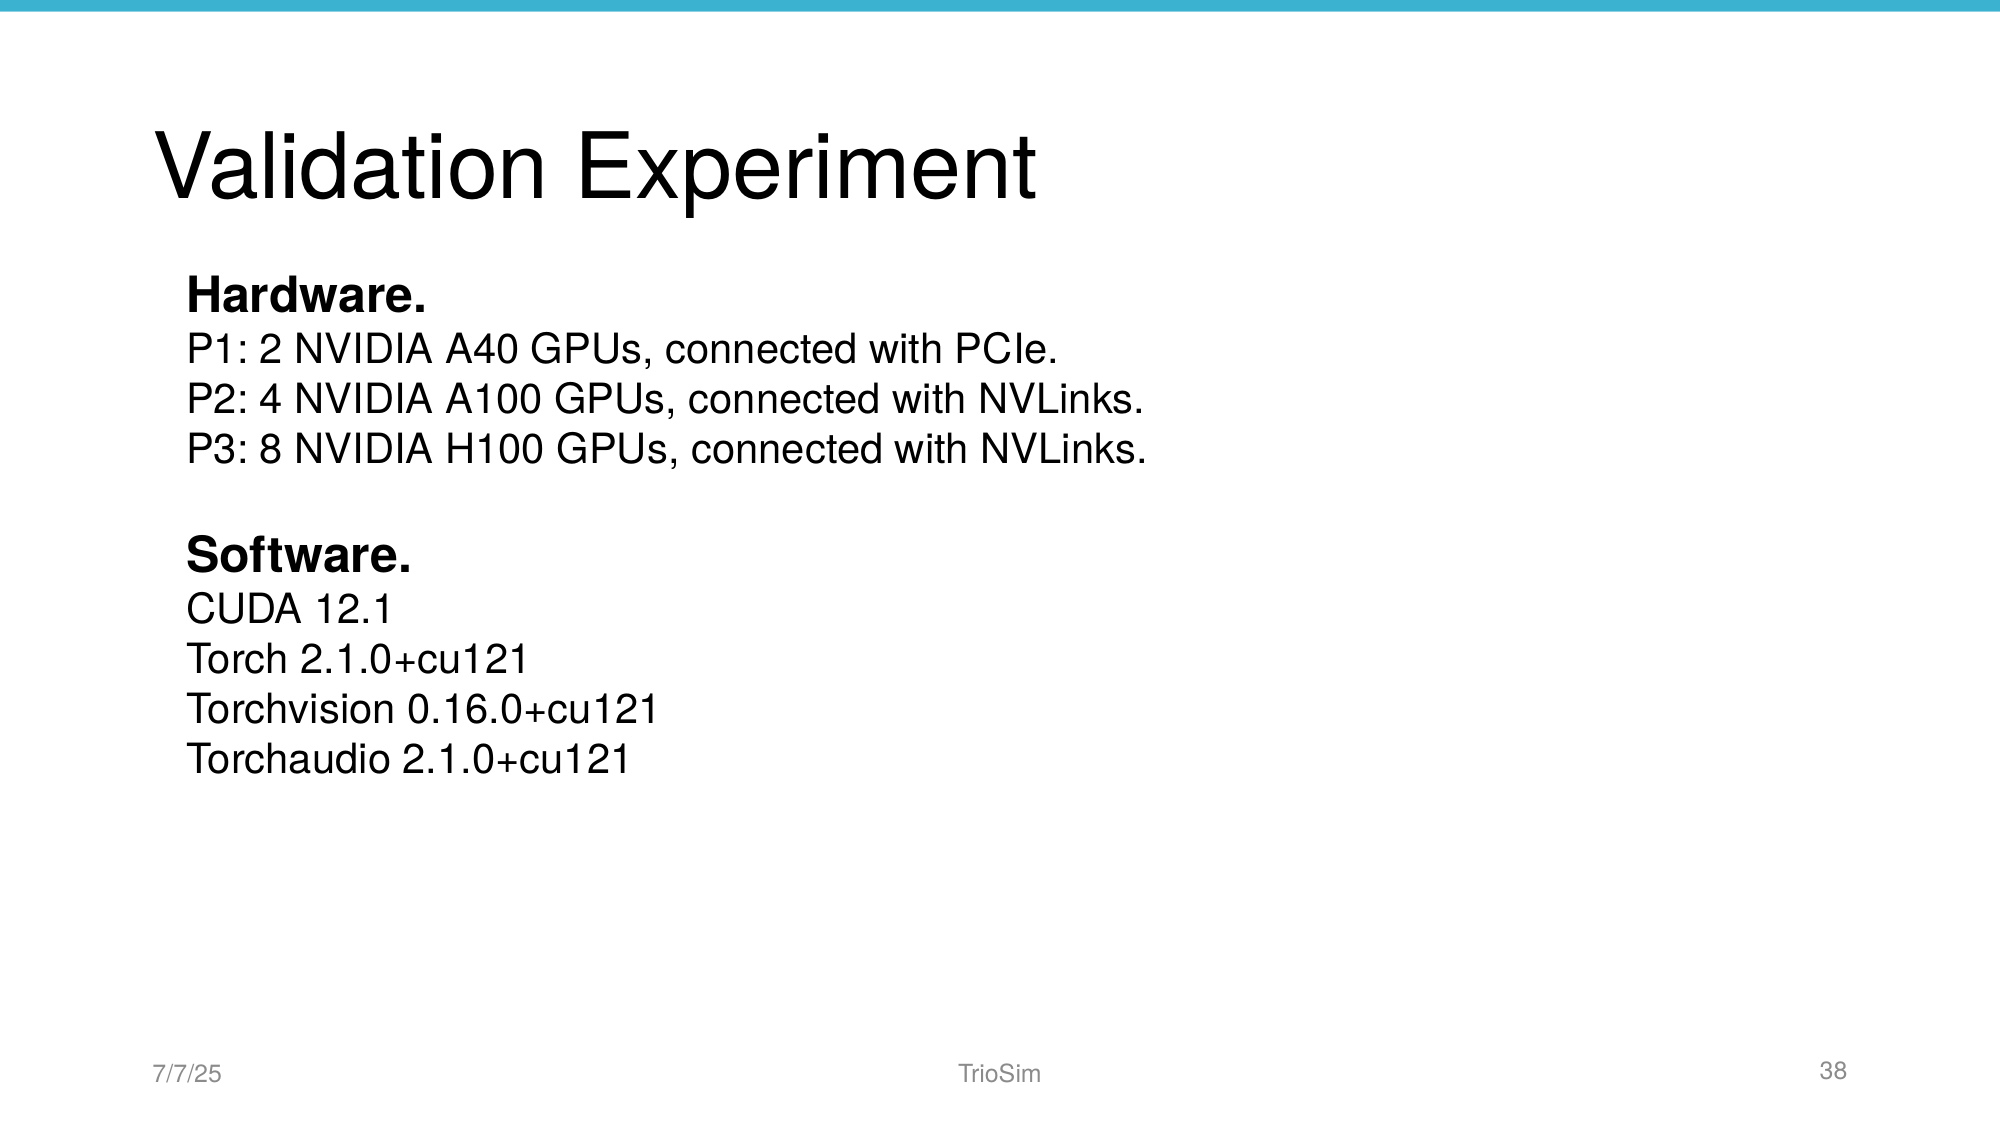

# Validation Experiment
Hardware.
P1: 2 NVIDIA A40 GPUs, connected with PCIe.
P2: 4 NVIDIA A100 GPUs, connected with NVLinks.
P3: 8 NVIDIA H100 GPUs, connected with NVLinks.

Software.
CUDA 12.1
Torch 2.1.0+cu121
Torchvision 0.16.0+cu121
Torchaudio 2.1.0+cu121
7/7/25
TrioSim
38